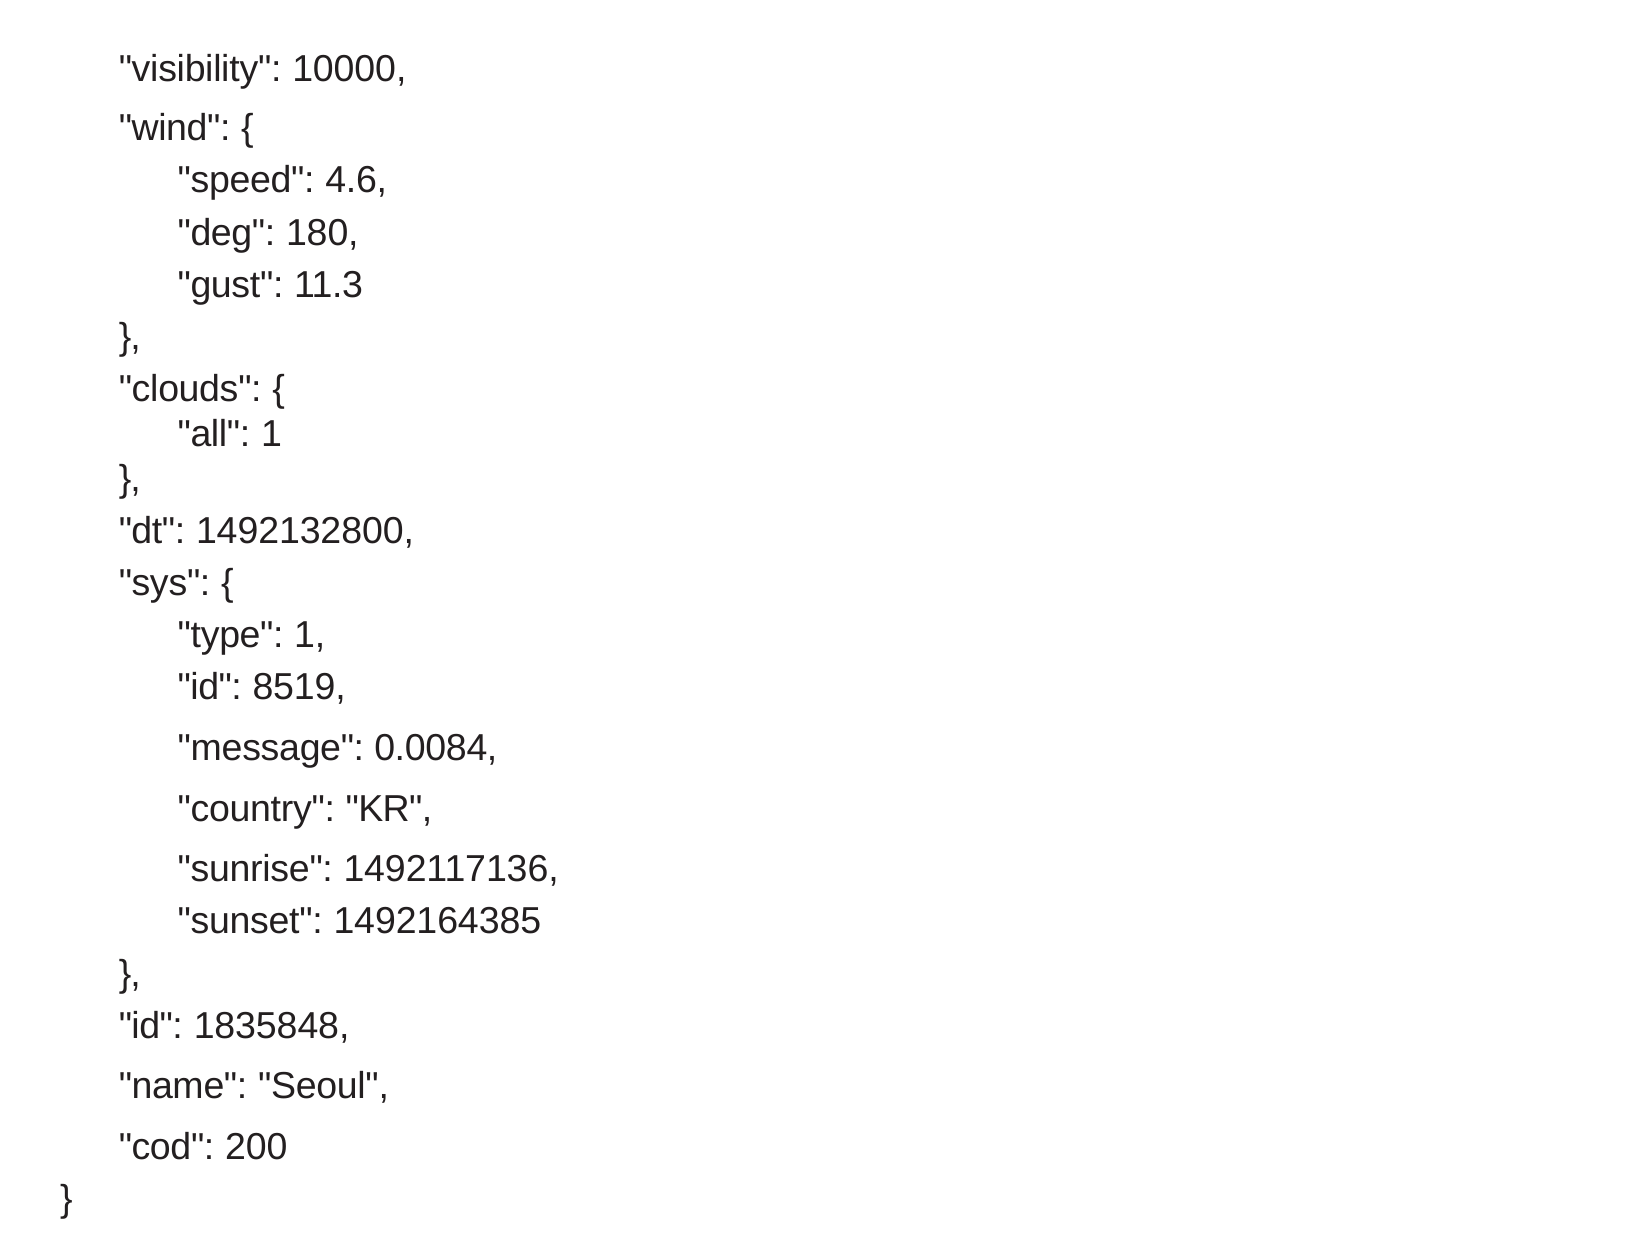

"visibility": 10000,
"wind": {
"speed": 4.6,
"deg": 180,
"gust": 11.3
},
"clouds": {
"all": 1
},
"dt": 1492132800,
"sys": {
"type": 1,
"id": 8519,
"message": 0.0084,
"country": "KR",
"sunrise": 1492117136,
"sunset": 1492164385
},
"id": 1835848,
"name": "Seoul",
"cod": 200
}